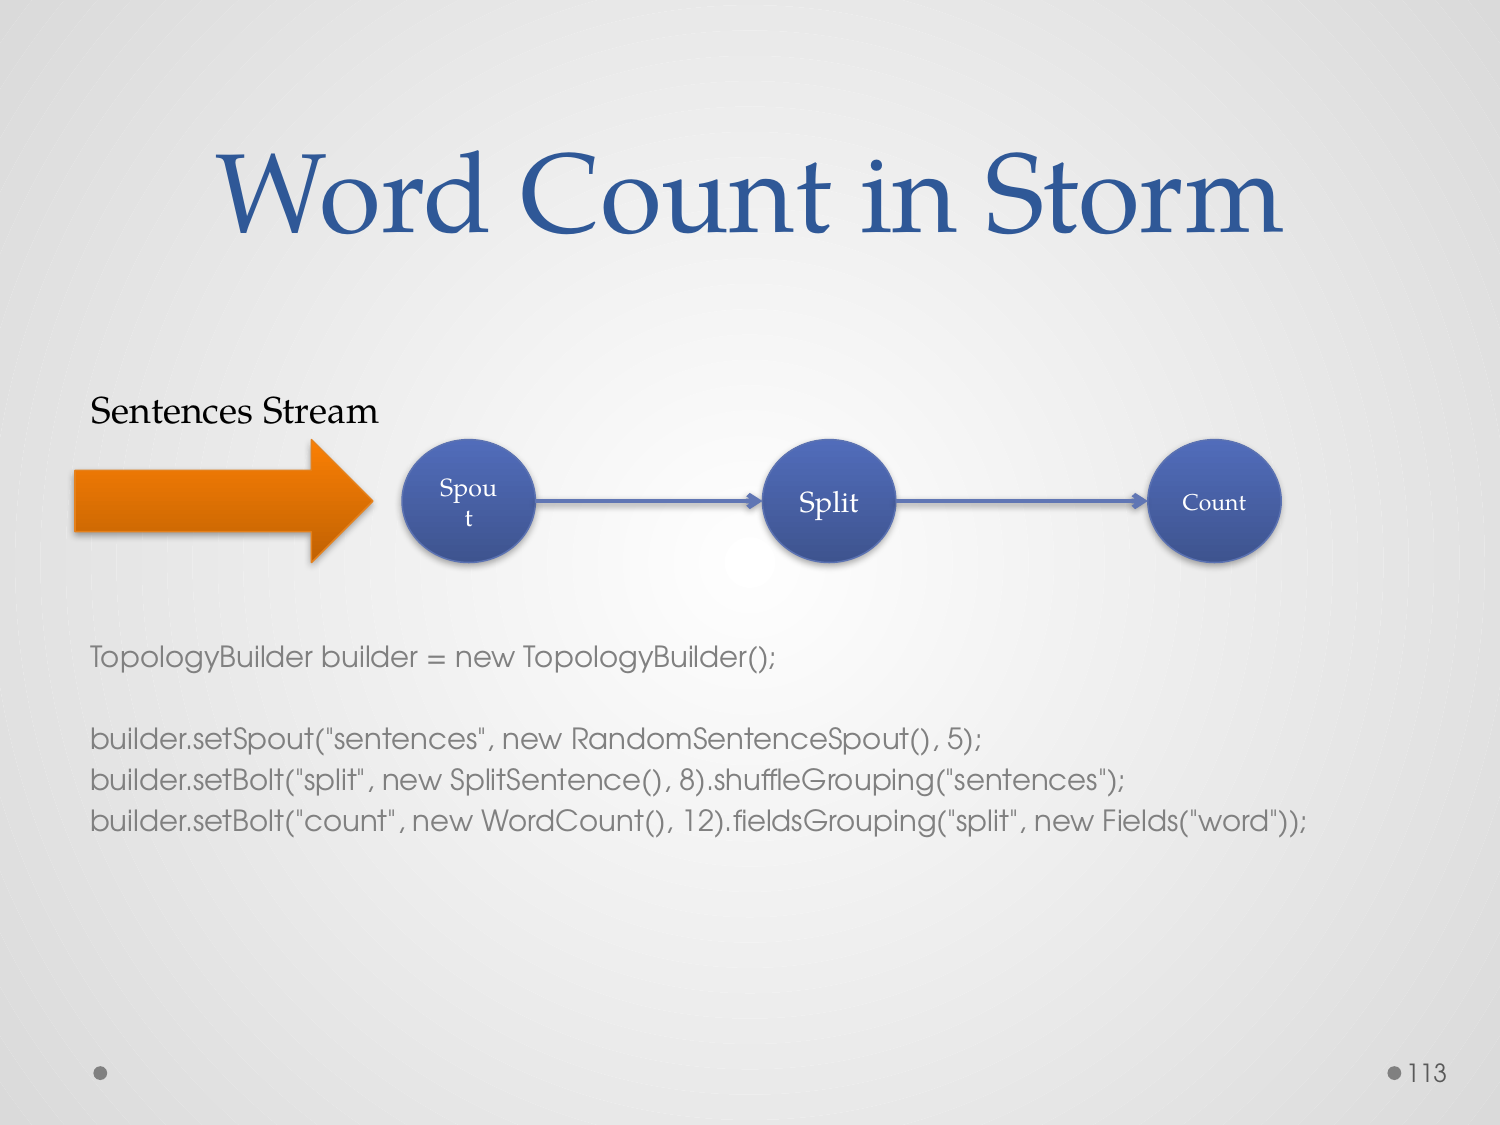

# Word Count in Storm

TopologyBuilder builder = new TopologyBuilder();

builder.setSpout("sentences", new RandomSentenceSpout(), 5);
builder.setBolt("split", new SplitSentence(), 8).shuffleGrouping("sentences");
builder.setBolt("count", new WordCount(), 12).fieldsGrouping("split", new Fields("word"));

Sentences Stream

Spout
Split
Count
113